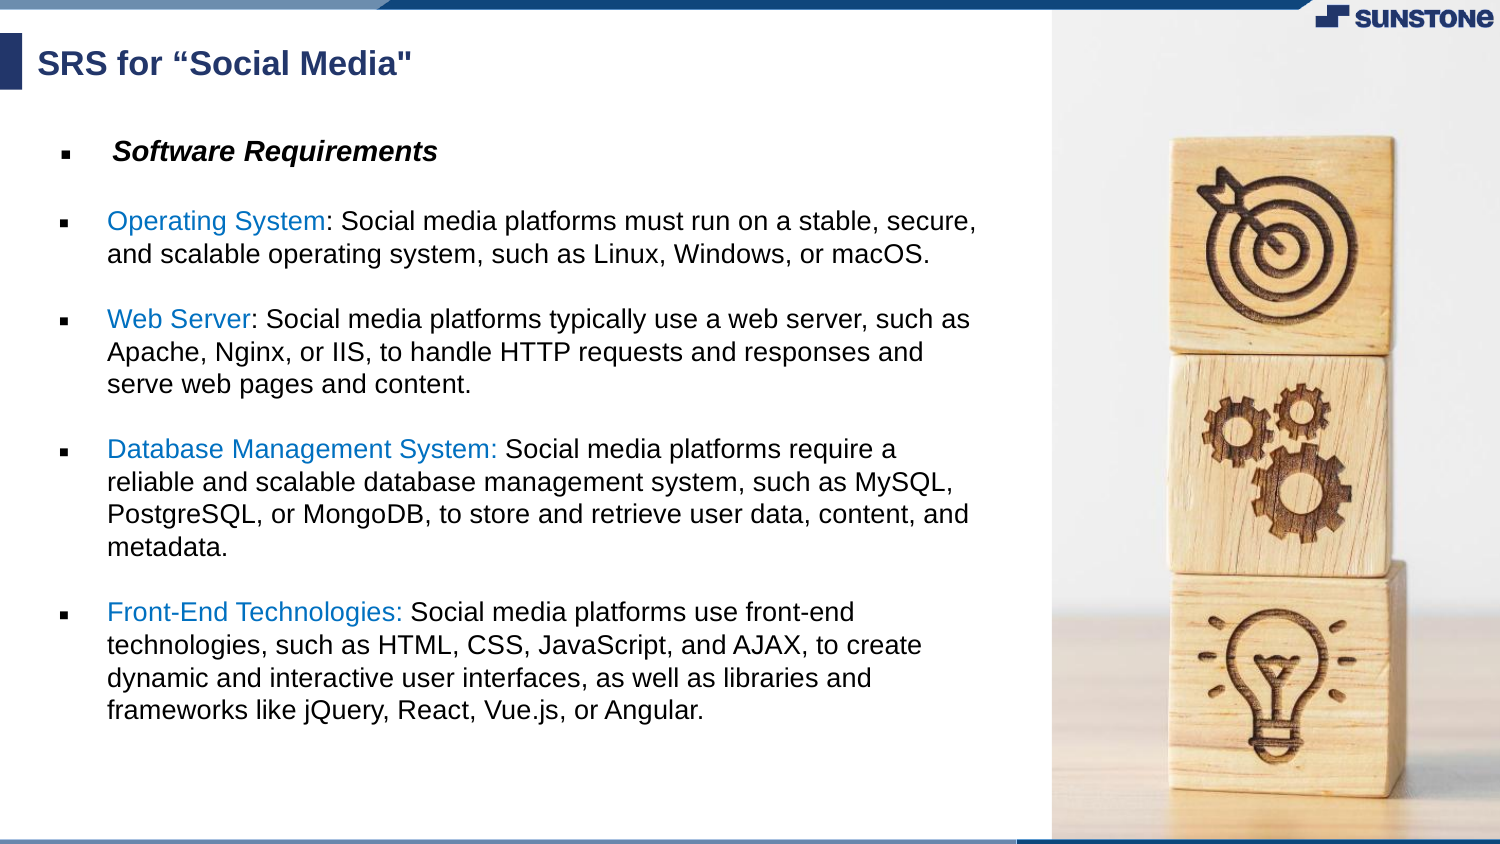

# SRS for “Social Media"
Software Requirements
Operating System: Social media platforms must run on a stable, secure, and scalable operating system, such as Linux, Windows, or macOS.

Web Server: Social media platforms typically use a web server, such as Apache, Nginx, or IIS, to handle HTTP requests and responses and serve web pages and content.

Database Management System: Social media platforms require a reliable and scalable database management system, such as MySQL, PostgreSQL, or MongoDB, to store and retrieve user data, content, and metadata.

Front-End Technologies: Social media platforms use front-end technologies, such as HTML, CSS, JavaScript, and AJAX, to create dynamic and interactive user interfaces, as well as libraries and frameworks like jQuery, React, Vue.js, or Angular.